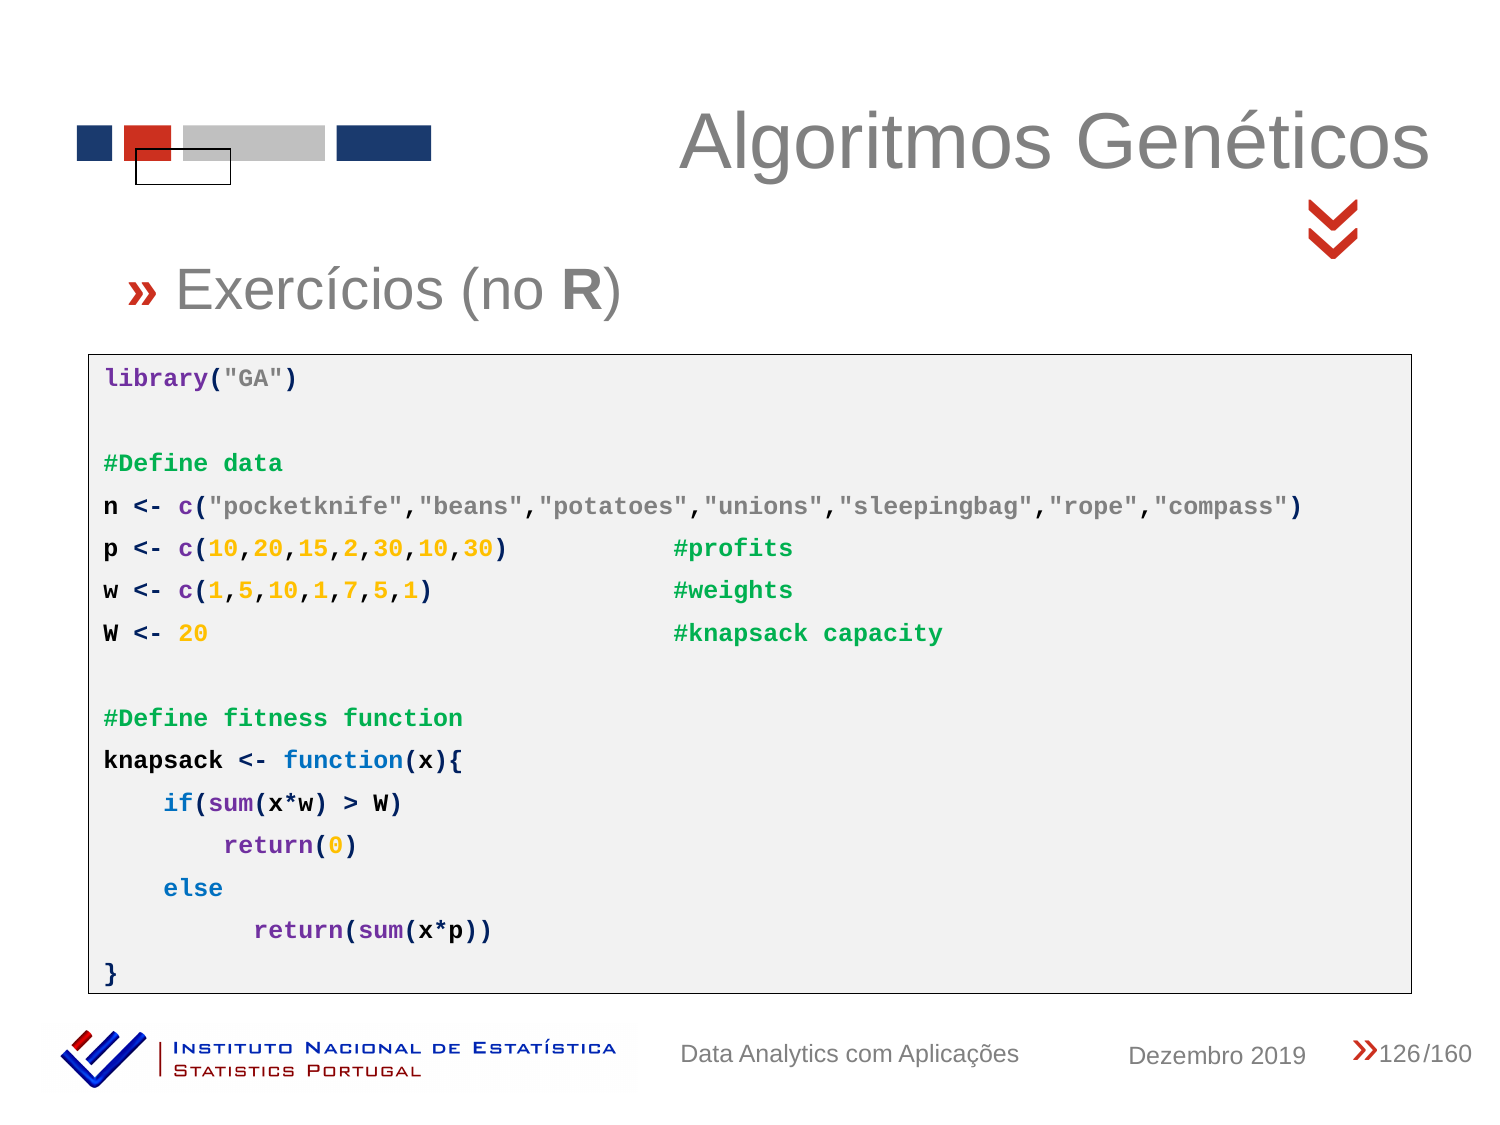

Algoritmos Genéticos
«
» Exercícios (no R)
library("GA")

#Define data
n <- c("pocketknife","beans","potatoes","unions","sleepingbag","rope","compass")
p <- c(10,20,15,2,30,10,30)           #profits
w <- c(1,5,10,1,7,5,1)                #weights
W <- 20                               #knapsack capacity

#Define fitness function
knapsack <- function(x){
    if(sum(x*w) > W)
        return(0)
    else
	return(sum(x*p))
}
126